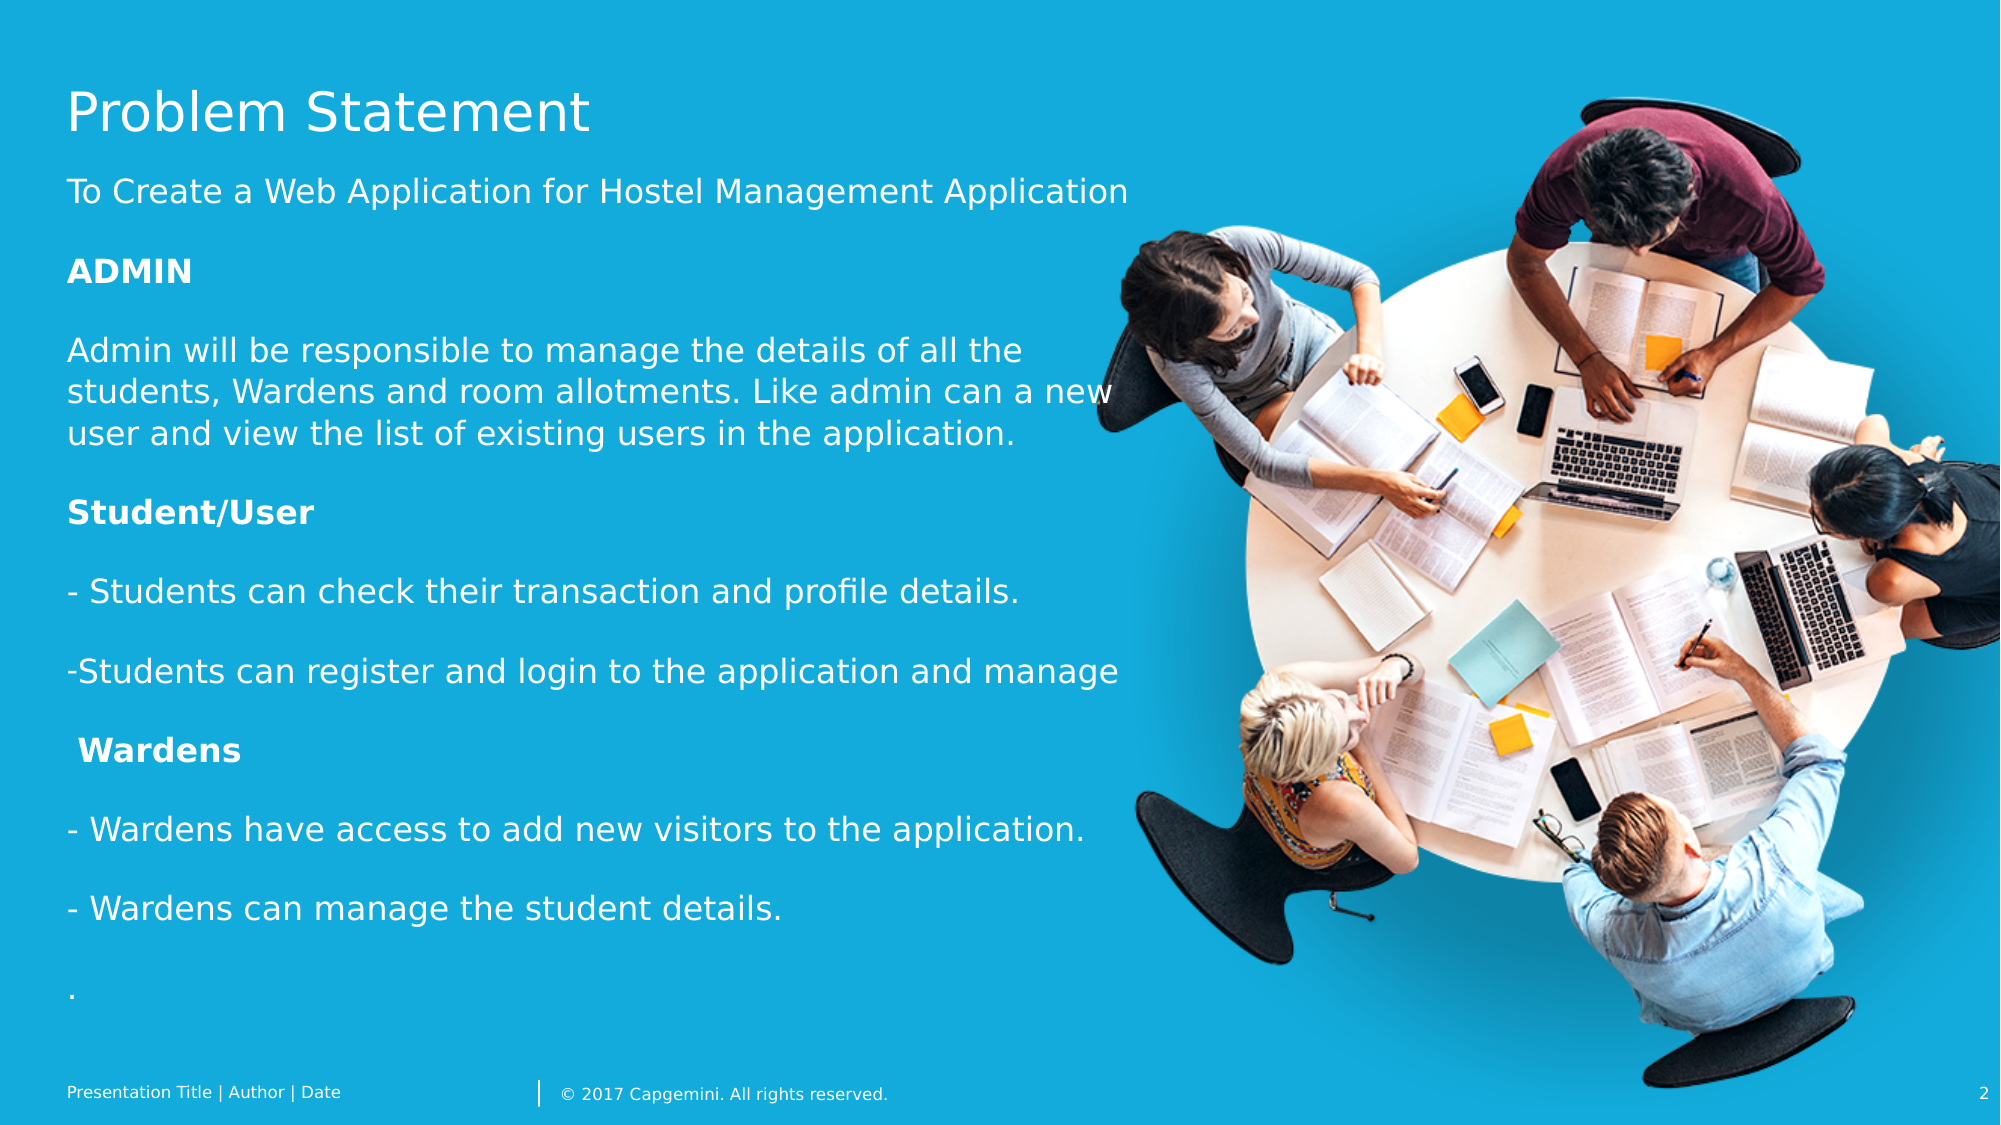

# Problem Statement
To Create a Web Application for Hostel Management Application
ADMIN
Admin will be responsible to manage the details of all the students, Wardens and room allotments. Like admin can a new user and view the list of existing users in the application.
Student/User
- Students can check their transaction and profile details.
Students can register and login to the application and manage
 Wardens
- Wardens have access to add new visitors to the application.
- Wardens can manage the student details.
.